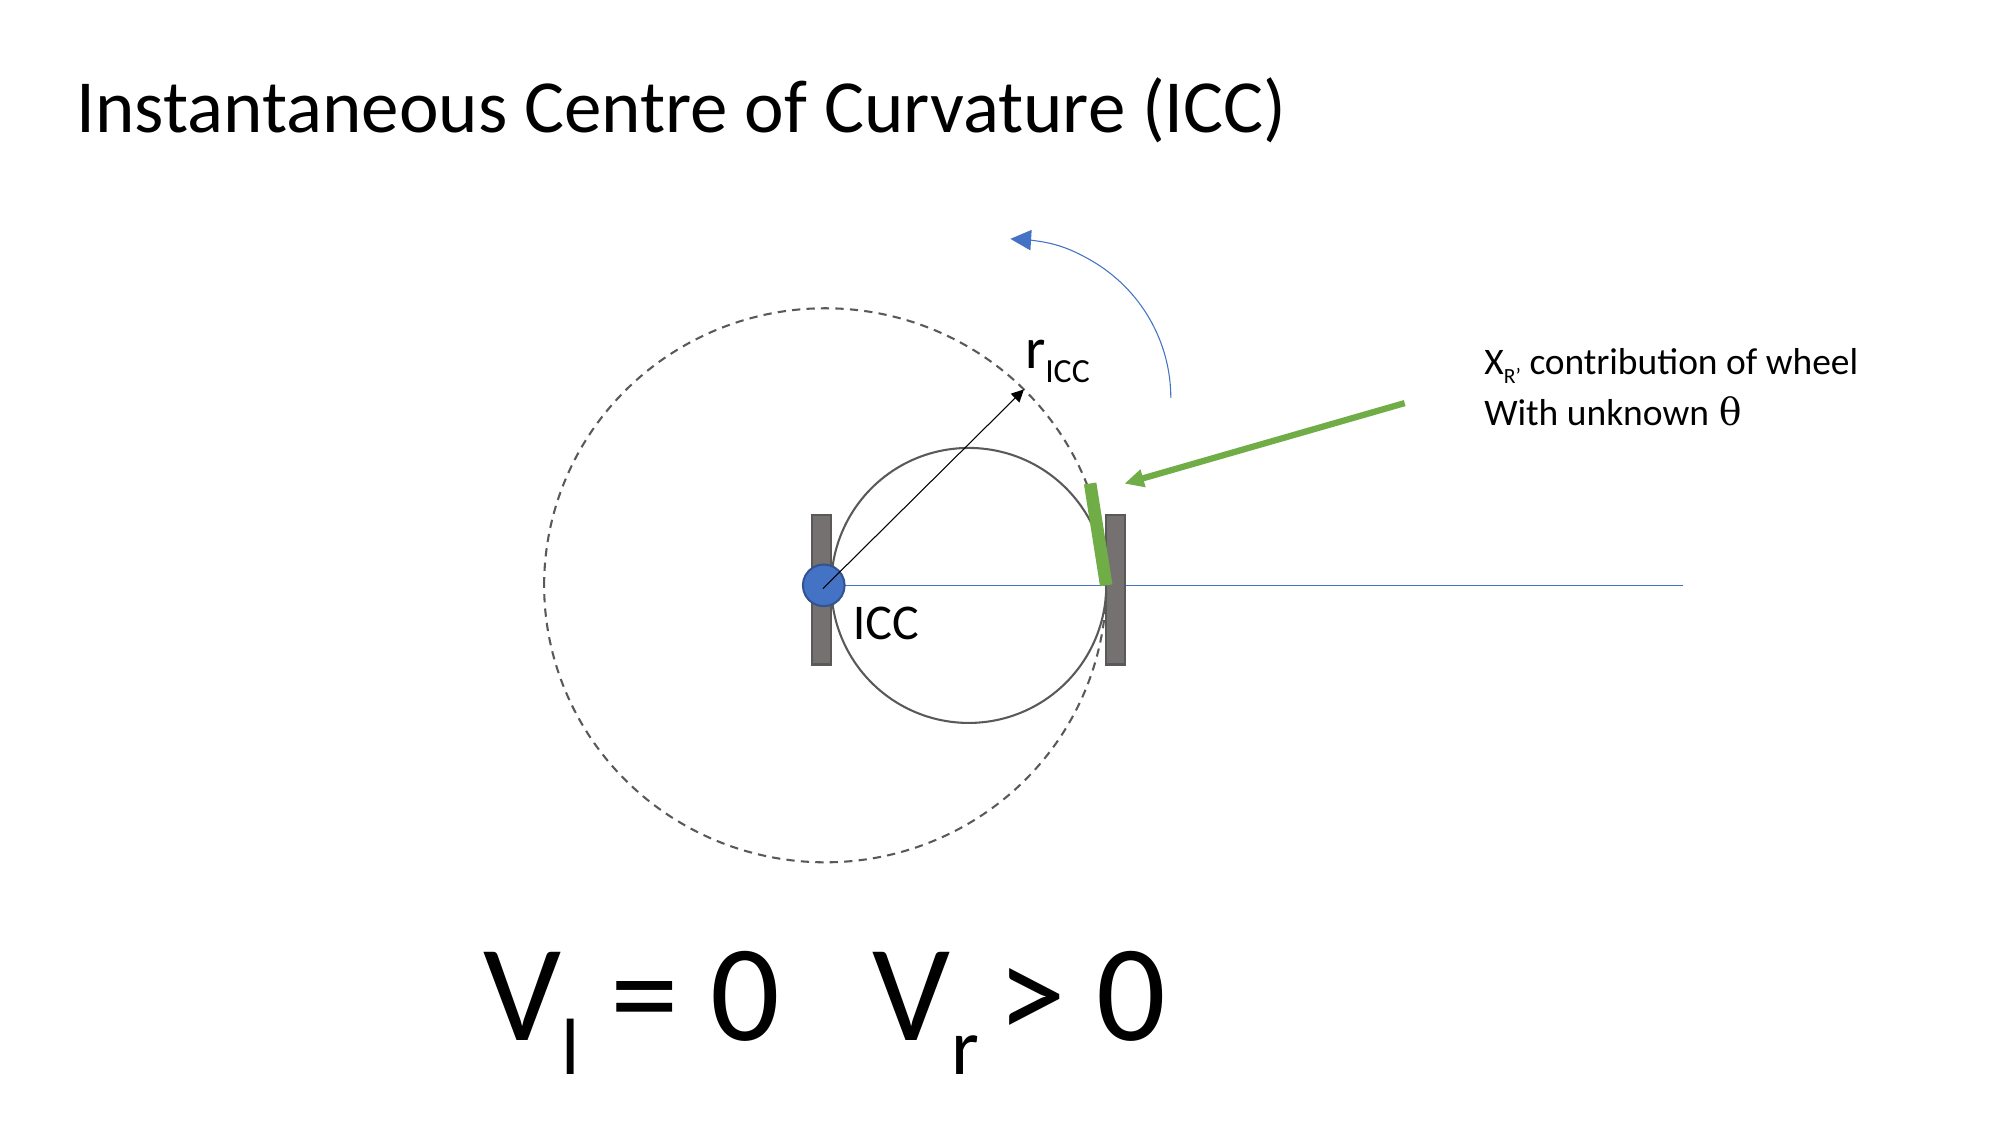

Instantaneous Centre of Curvature (ICC)

rICC

XR’ contribution of wheel
With unknown θ

ICC
Vl = 0   Vr > 0